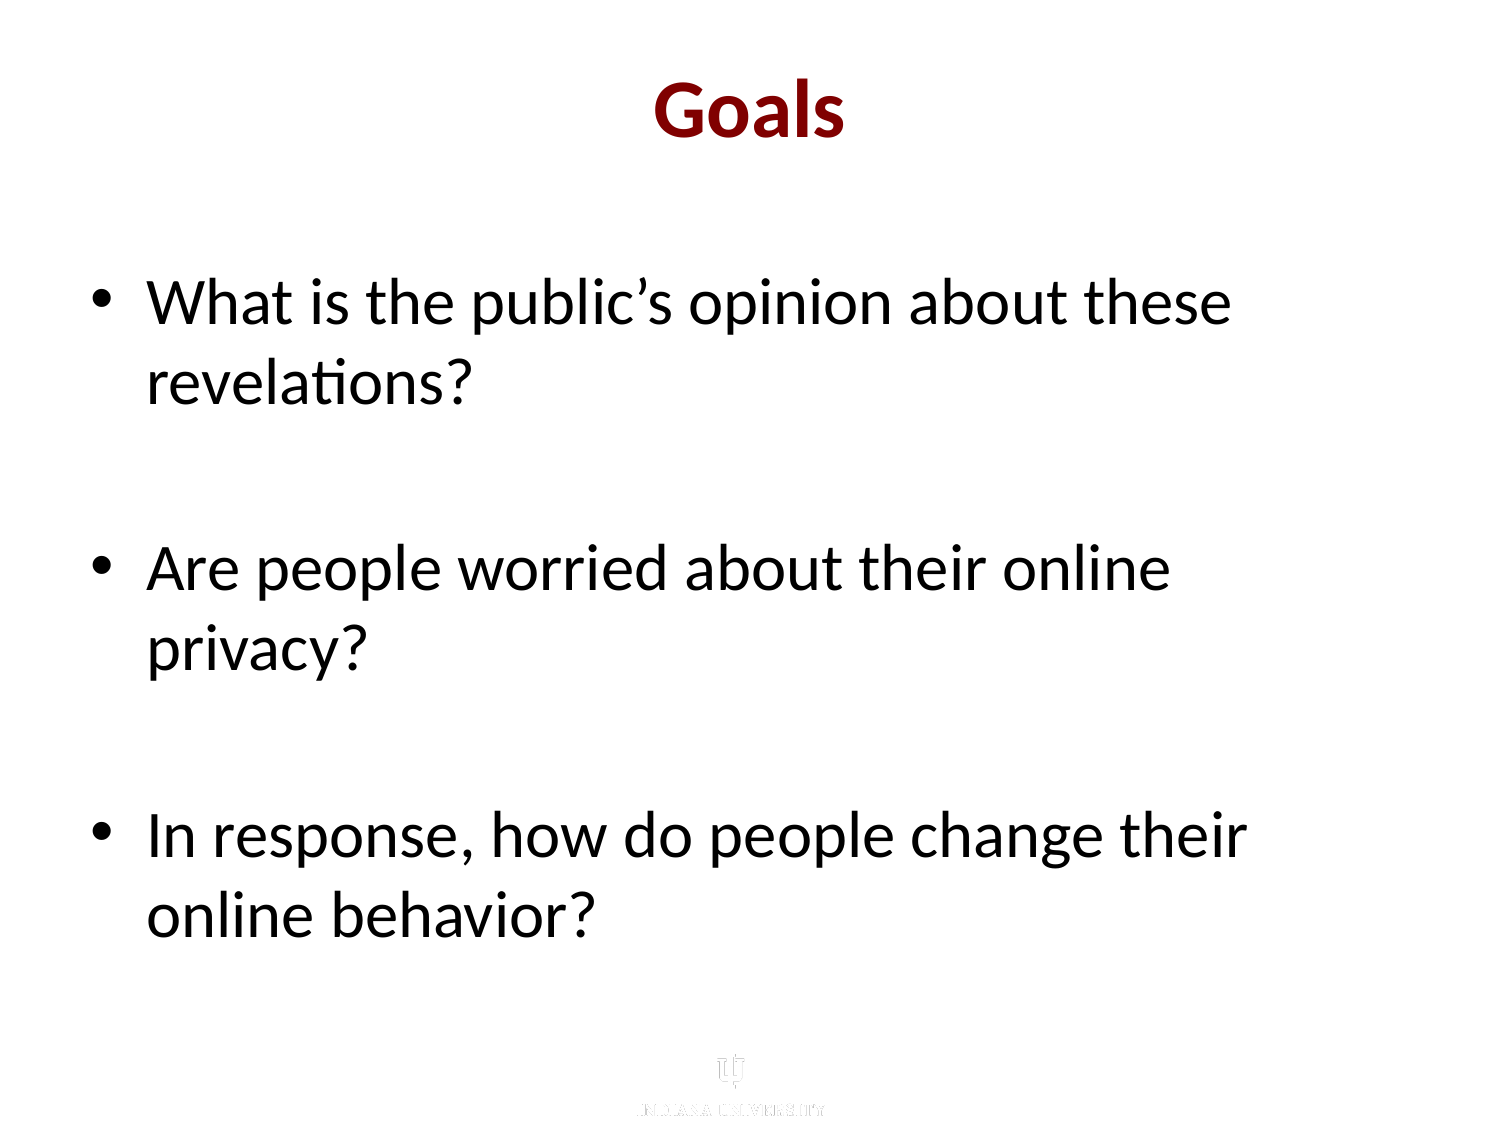

# Goals
What is the public’s opinion about these revelations?

Are people worried about their online privacy?

In response, how do people change their online behavior?
4